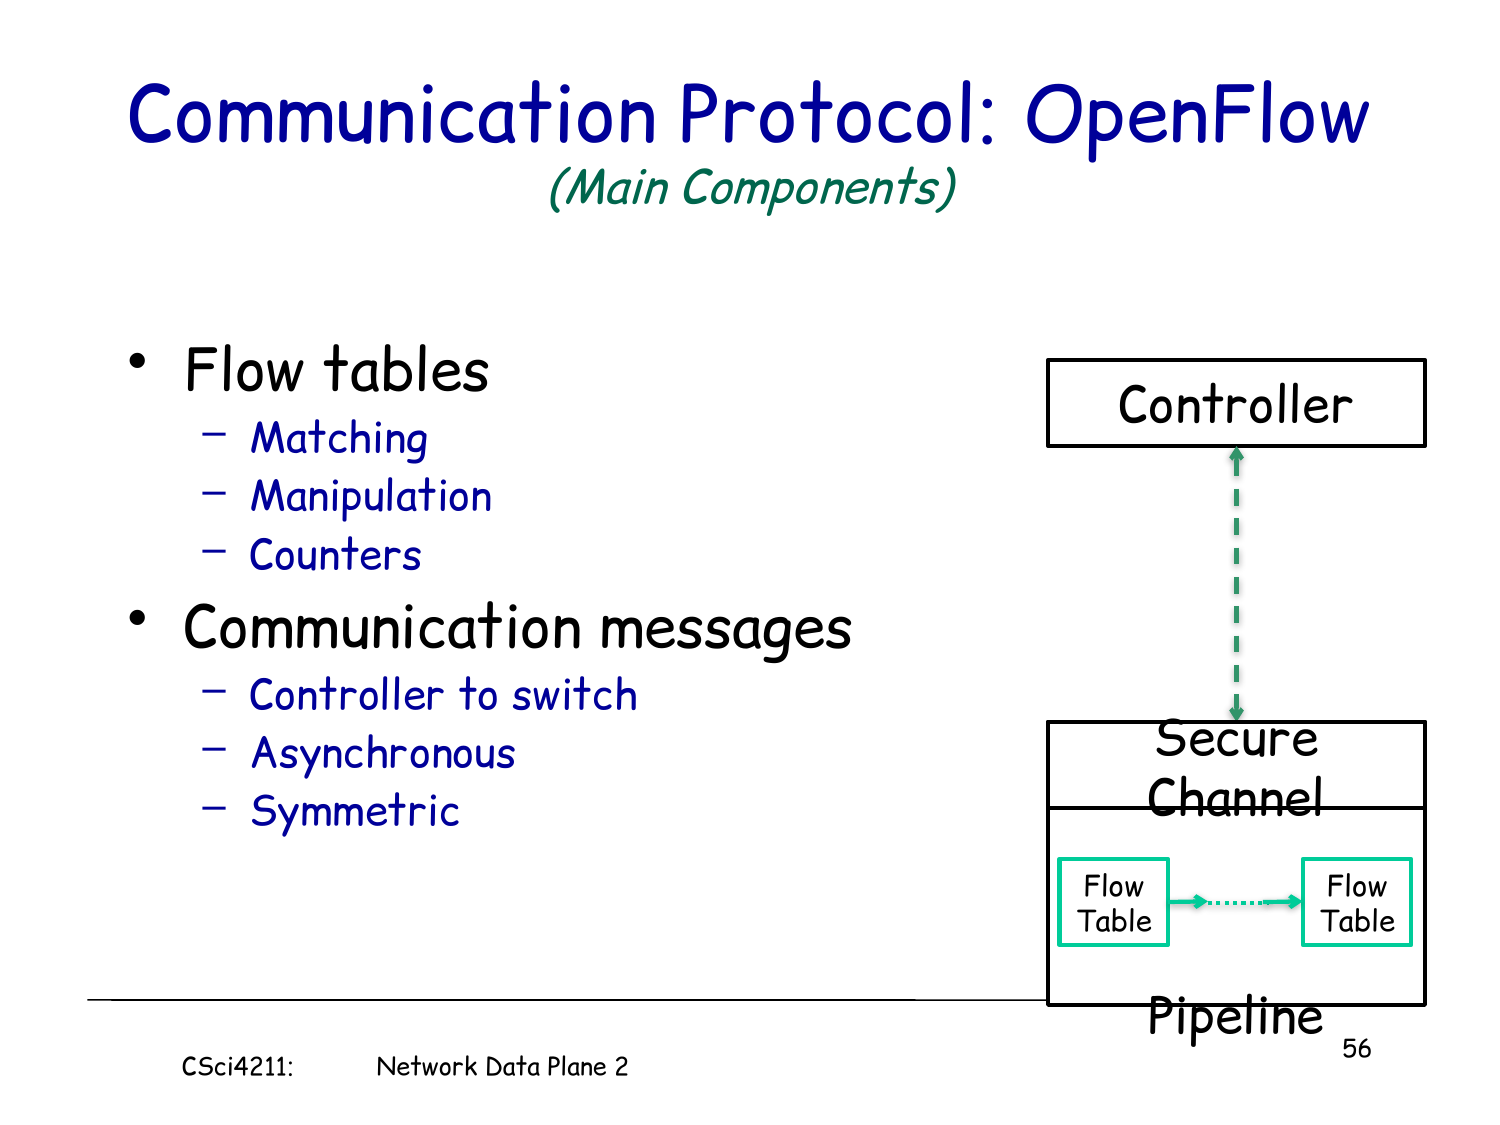

Communication Protocol: OpenFlow
(Main Components)
Flow tables
Matching
Manipulation
Counters
Communication messages
Controller to switch
Asynchronous
Symmetric

Controller

Pipeline
Secure Channel
Flow Table
Flow Table
56
CSci4211:           Network Data Plane 2